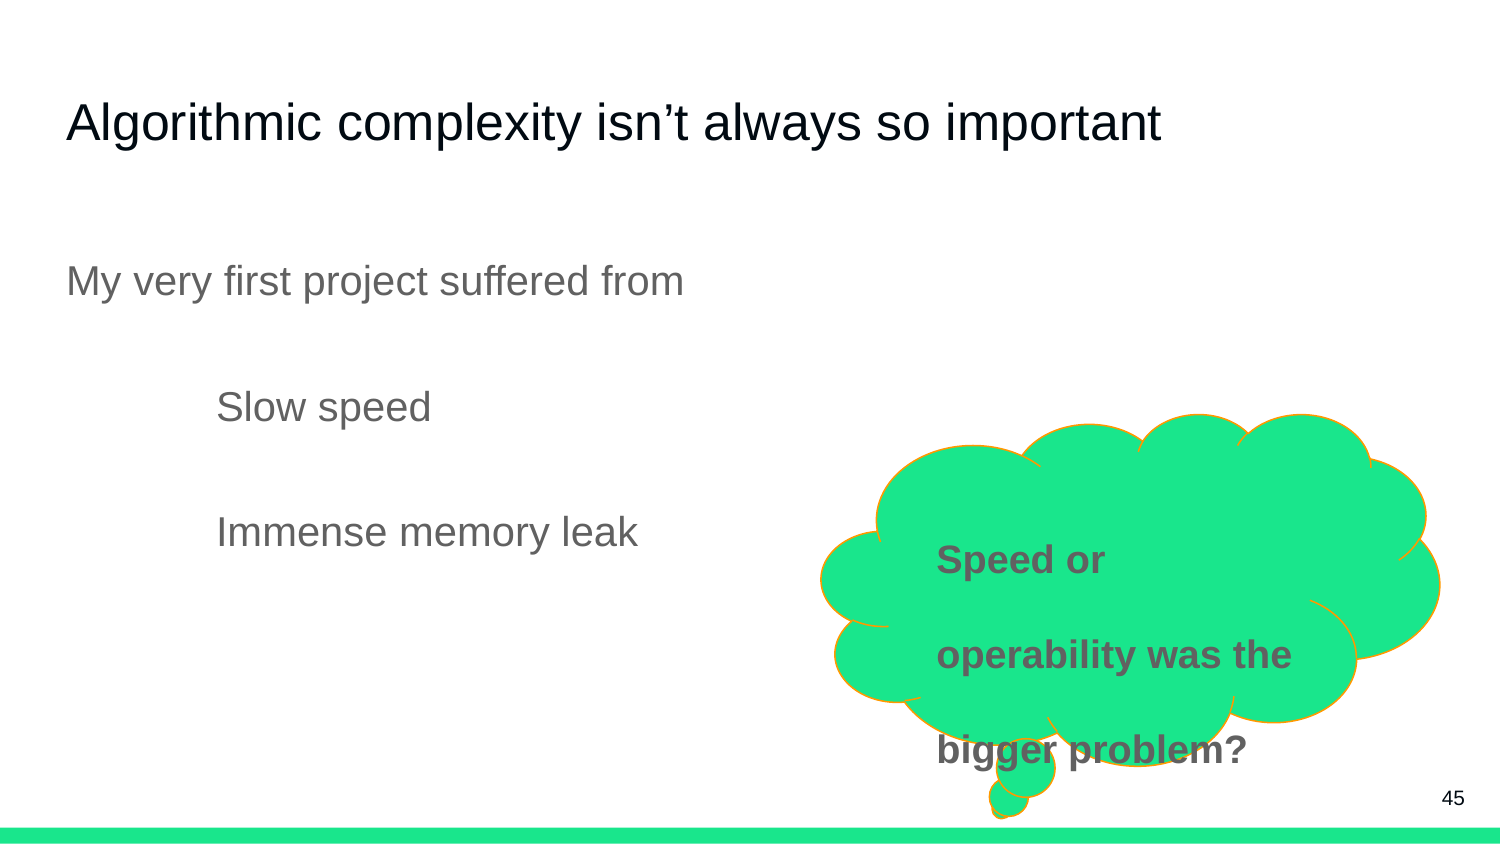

# Algorithmic complexity isn’t always so important
My very first project suffered from
	Slow speed
	Immense memory leak
Speed or operability was the bigger problem?
45